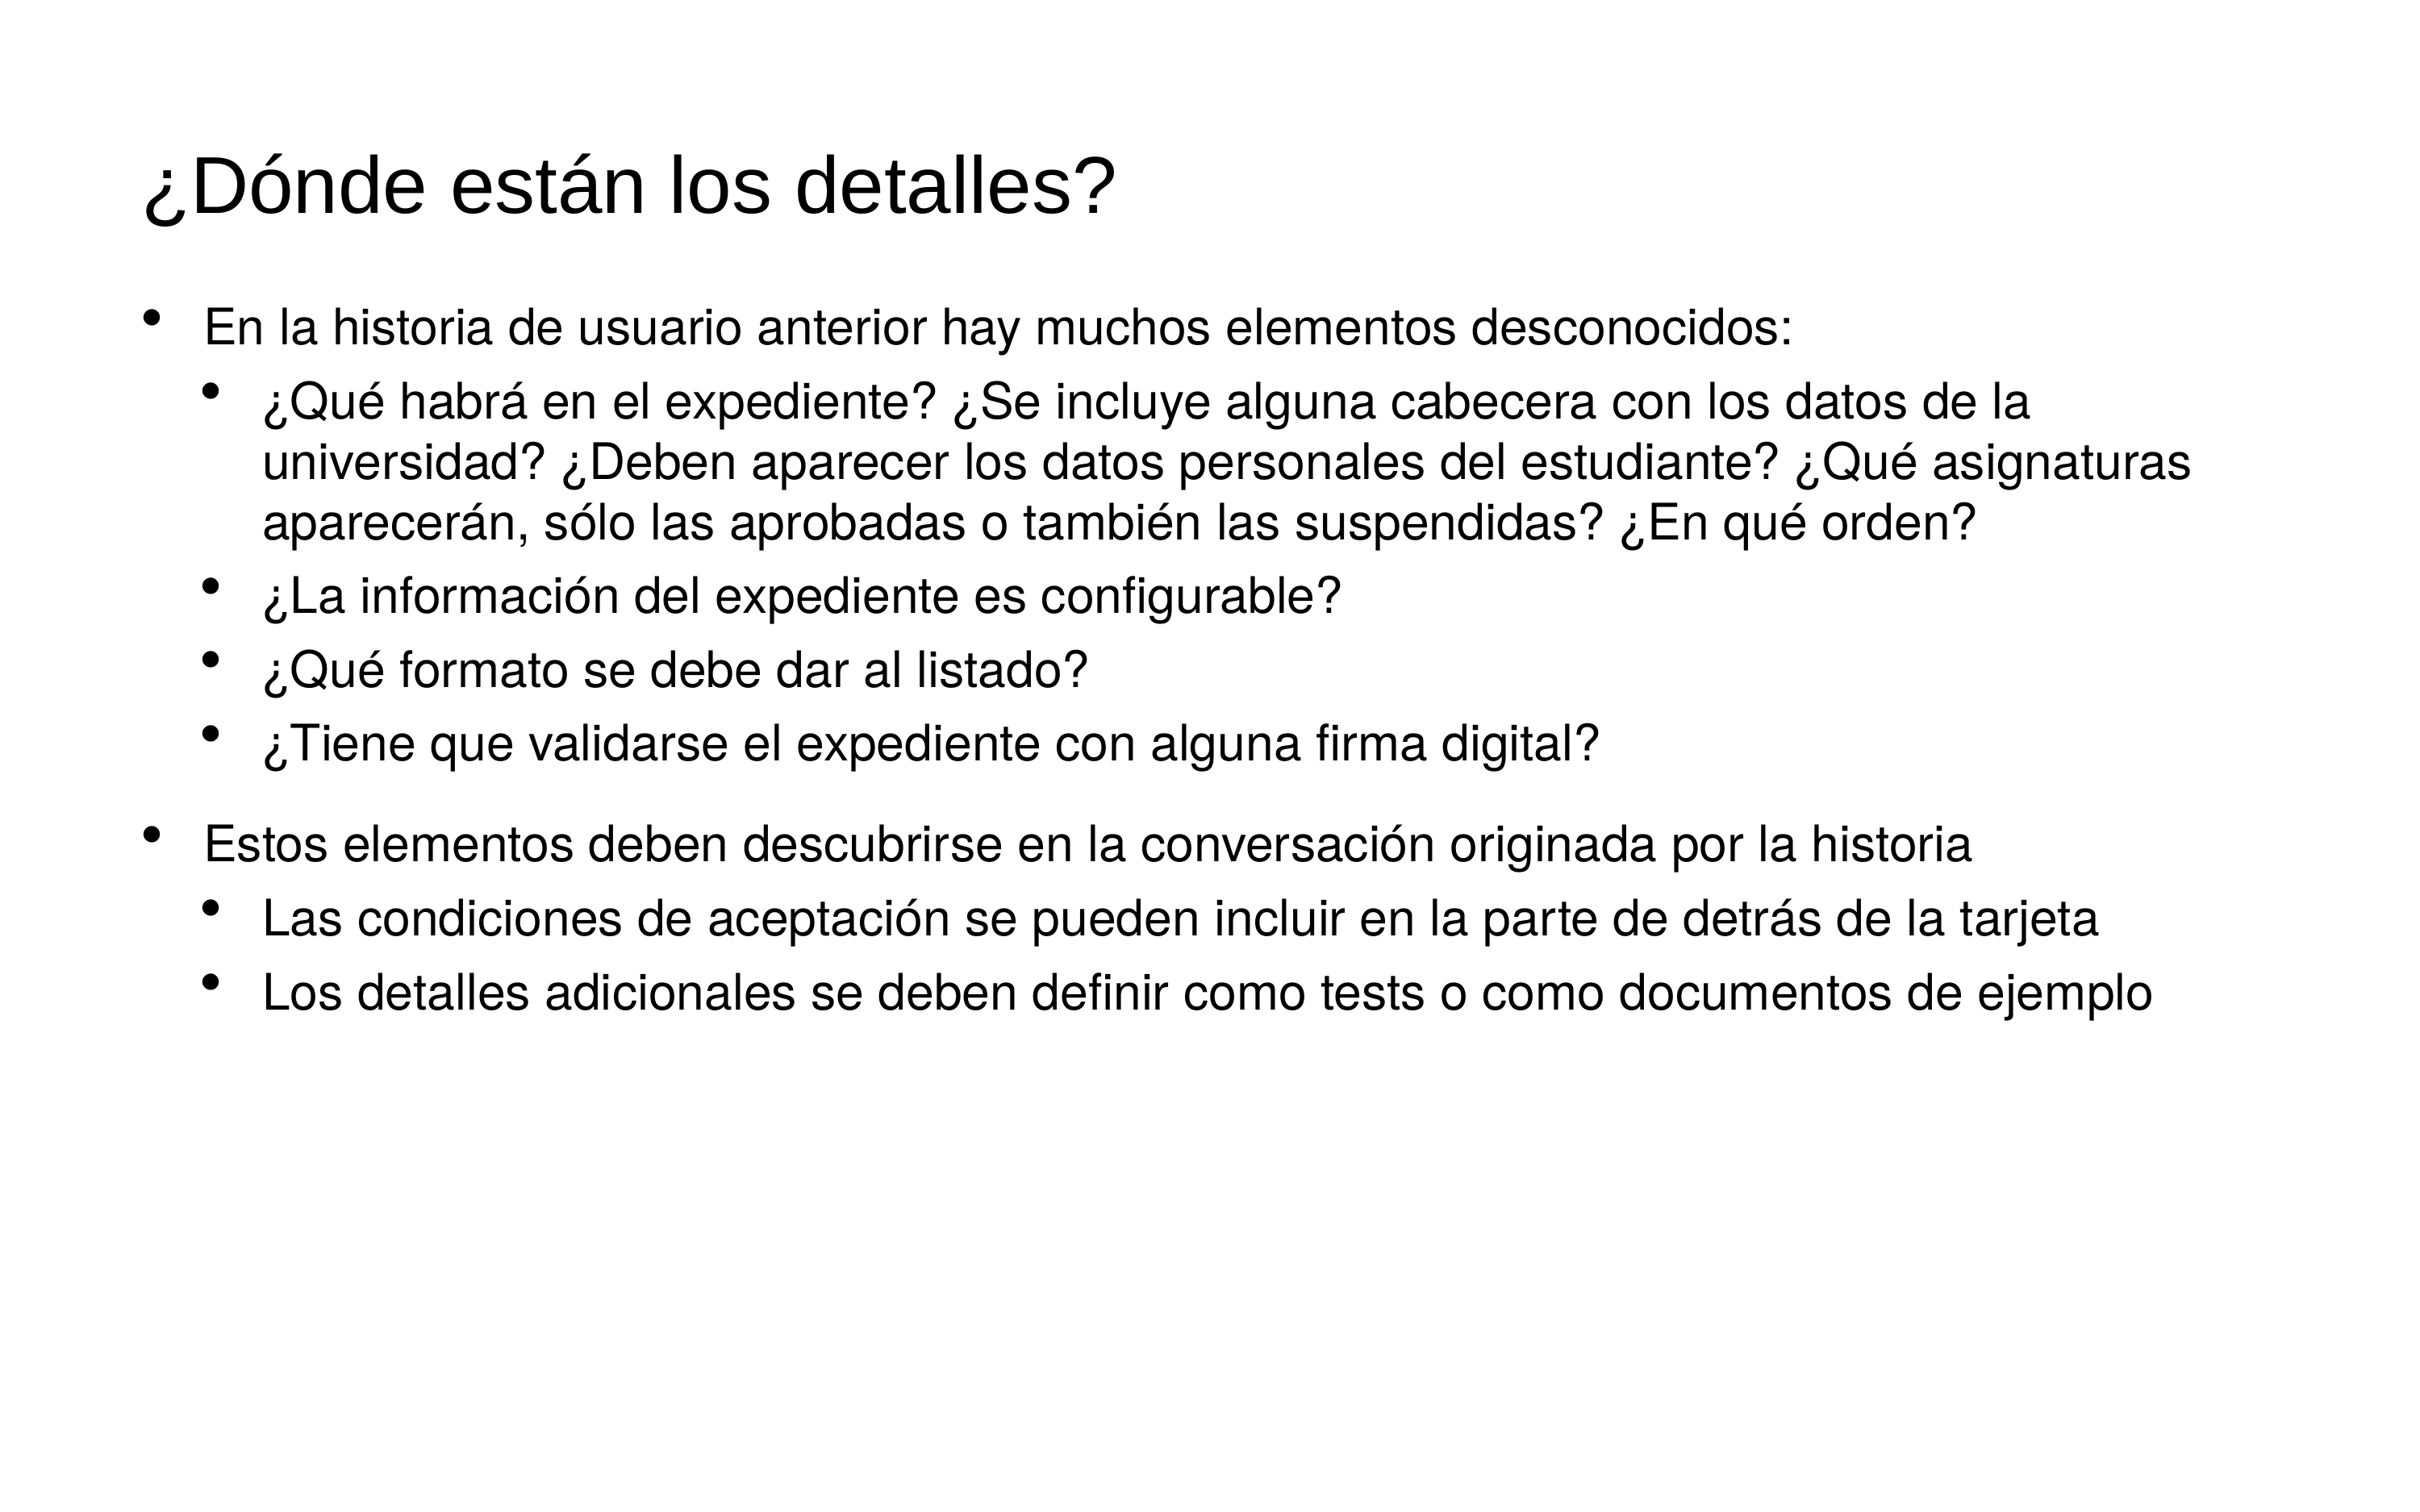

# ¿Dónde están los detalles?
En la historia de usuario anterior hay muchos elementos desconocidos:
¿Qué habrá en el expediente? ¿Se incluye alguna cabecera con los datos de la universidad? ¿Deben aparecer los datos personales del estudiante? ¿Qué asignaturas aparecerán, sólo las aprobadas o también las suspendidas? ¿En qué orden?
¿La información del expediente es configurable?
¿Qué formato se debe dar al listado?
¿Tiene que validarse el expediente con alguna firma digital?
Estos elementos deben descubrirse en la conversación originada por la historia
Las condiciones de aceptación se pueden incluir en la parte de detrás de la tarjeta
Los detalles adicionales se deben definir como tests o como documentos de ejemplo